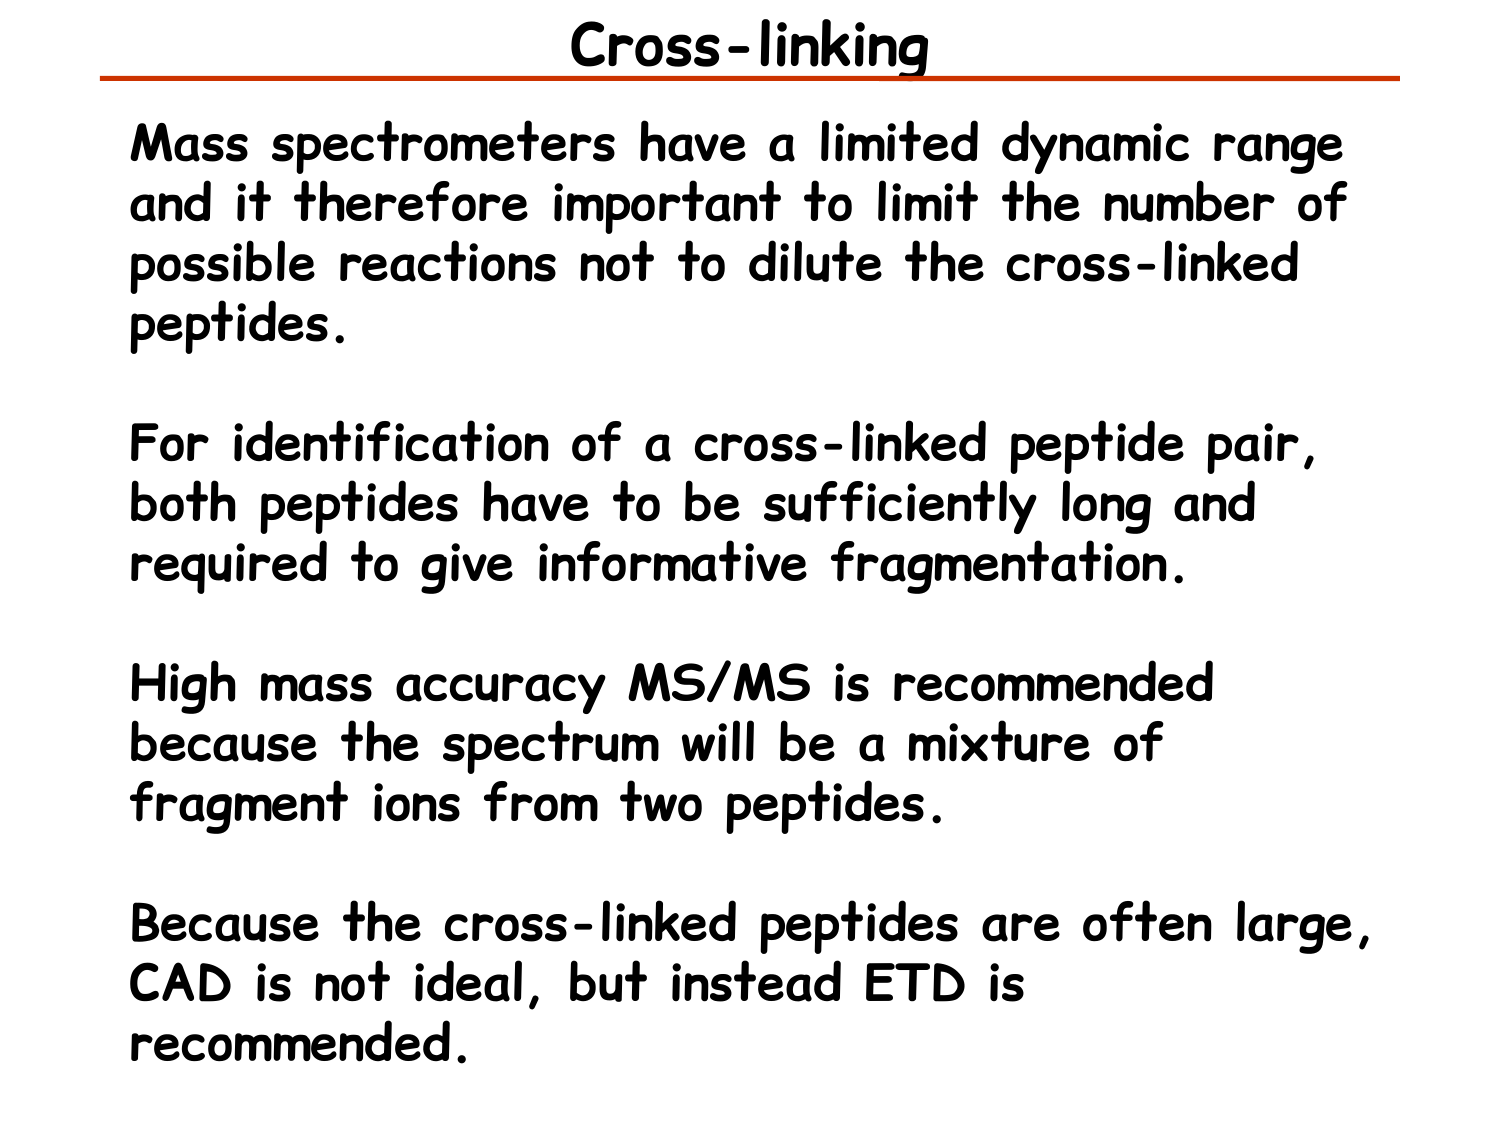

Cross-linking

Mass spectrometers have a limited dynamic range and it therefore important to limit the number of possible reactions not to dilute the cross-linked peptides.

For identification of a cross-linked peptide pair, both peptides have to be sufficiently long and required to give informative fragmentation.

High mass accuracy MS/MS is recommended because the spectrum will be a mixture of fragment ions from two peptides.

Because the cross-linked peptides are often large, CAD is not ideal, but instead ETD is recommended.